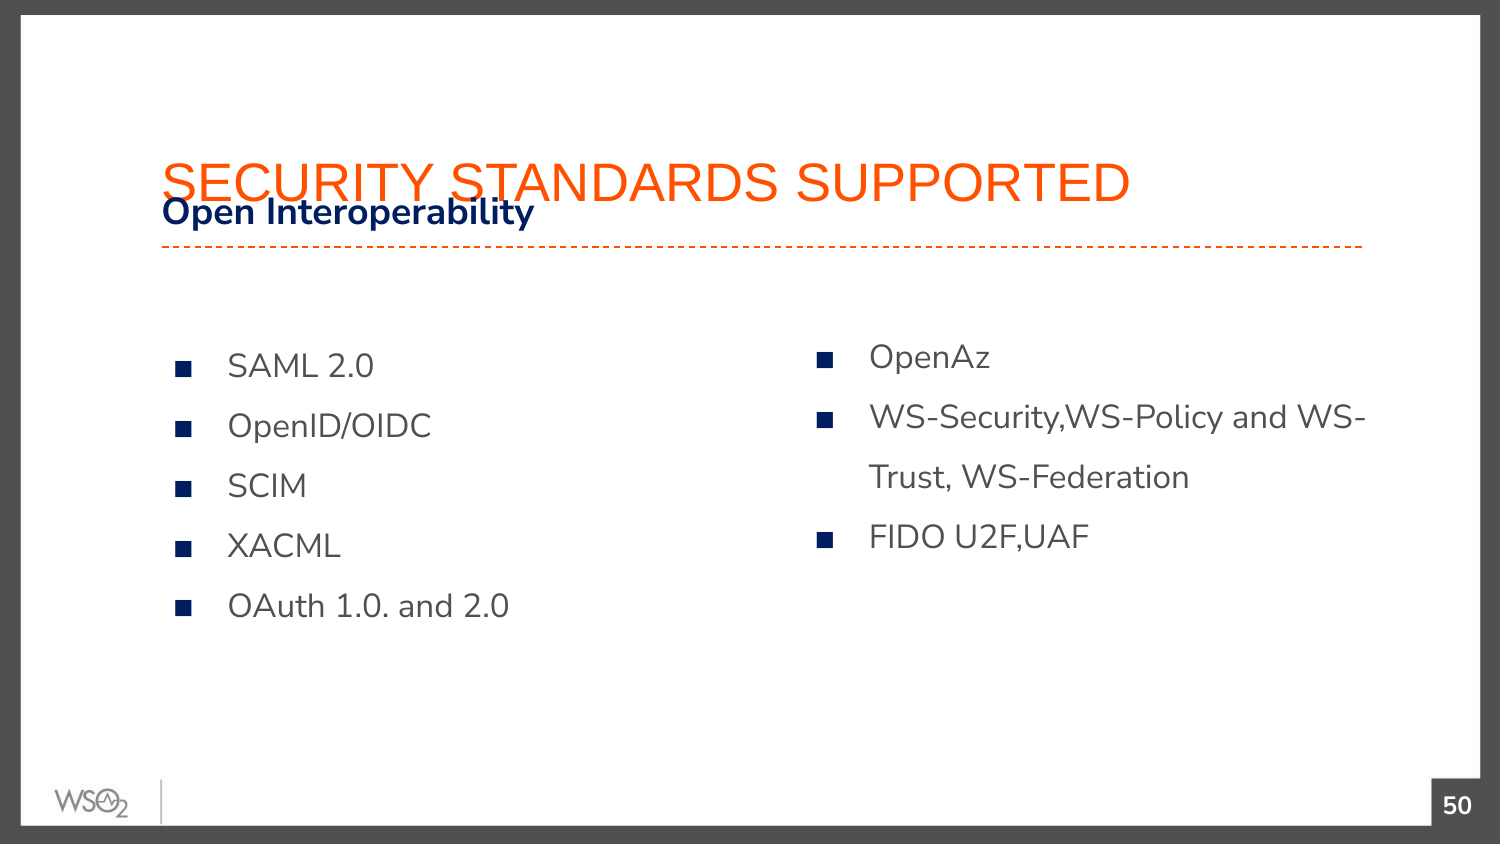

# SECURITY STANDARDS SUPPORTED
Open Interoperability
OpenAz
WS-Security,WS-Policy and WS-Trust, WS-Federation
FIDO U2F,UAF

SAML 2.0
OpenID/OIDC
SCIM
XACML
OAuth 1.0. and 2.0
50